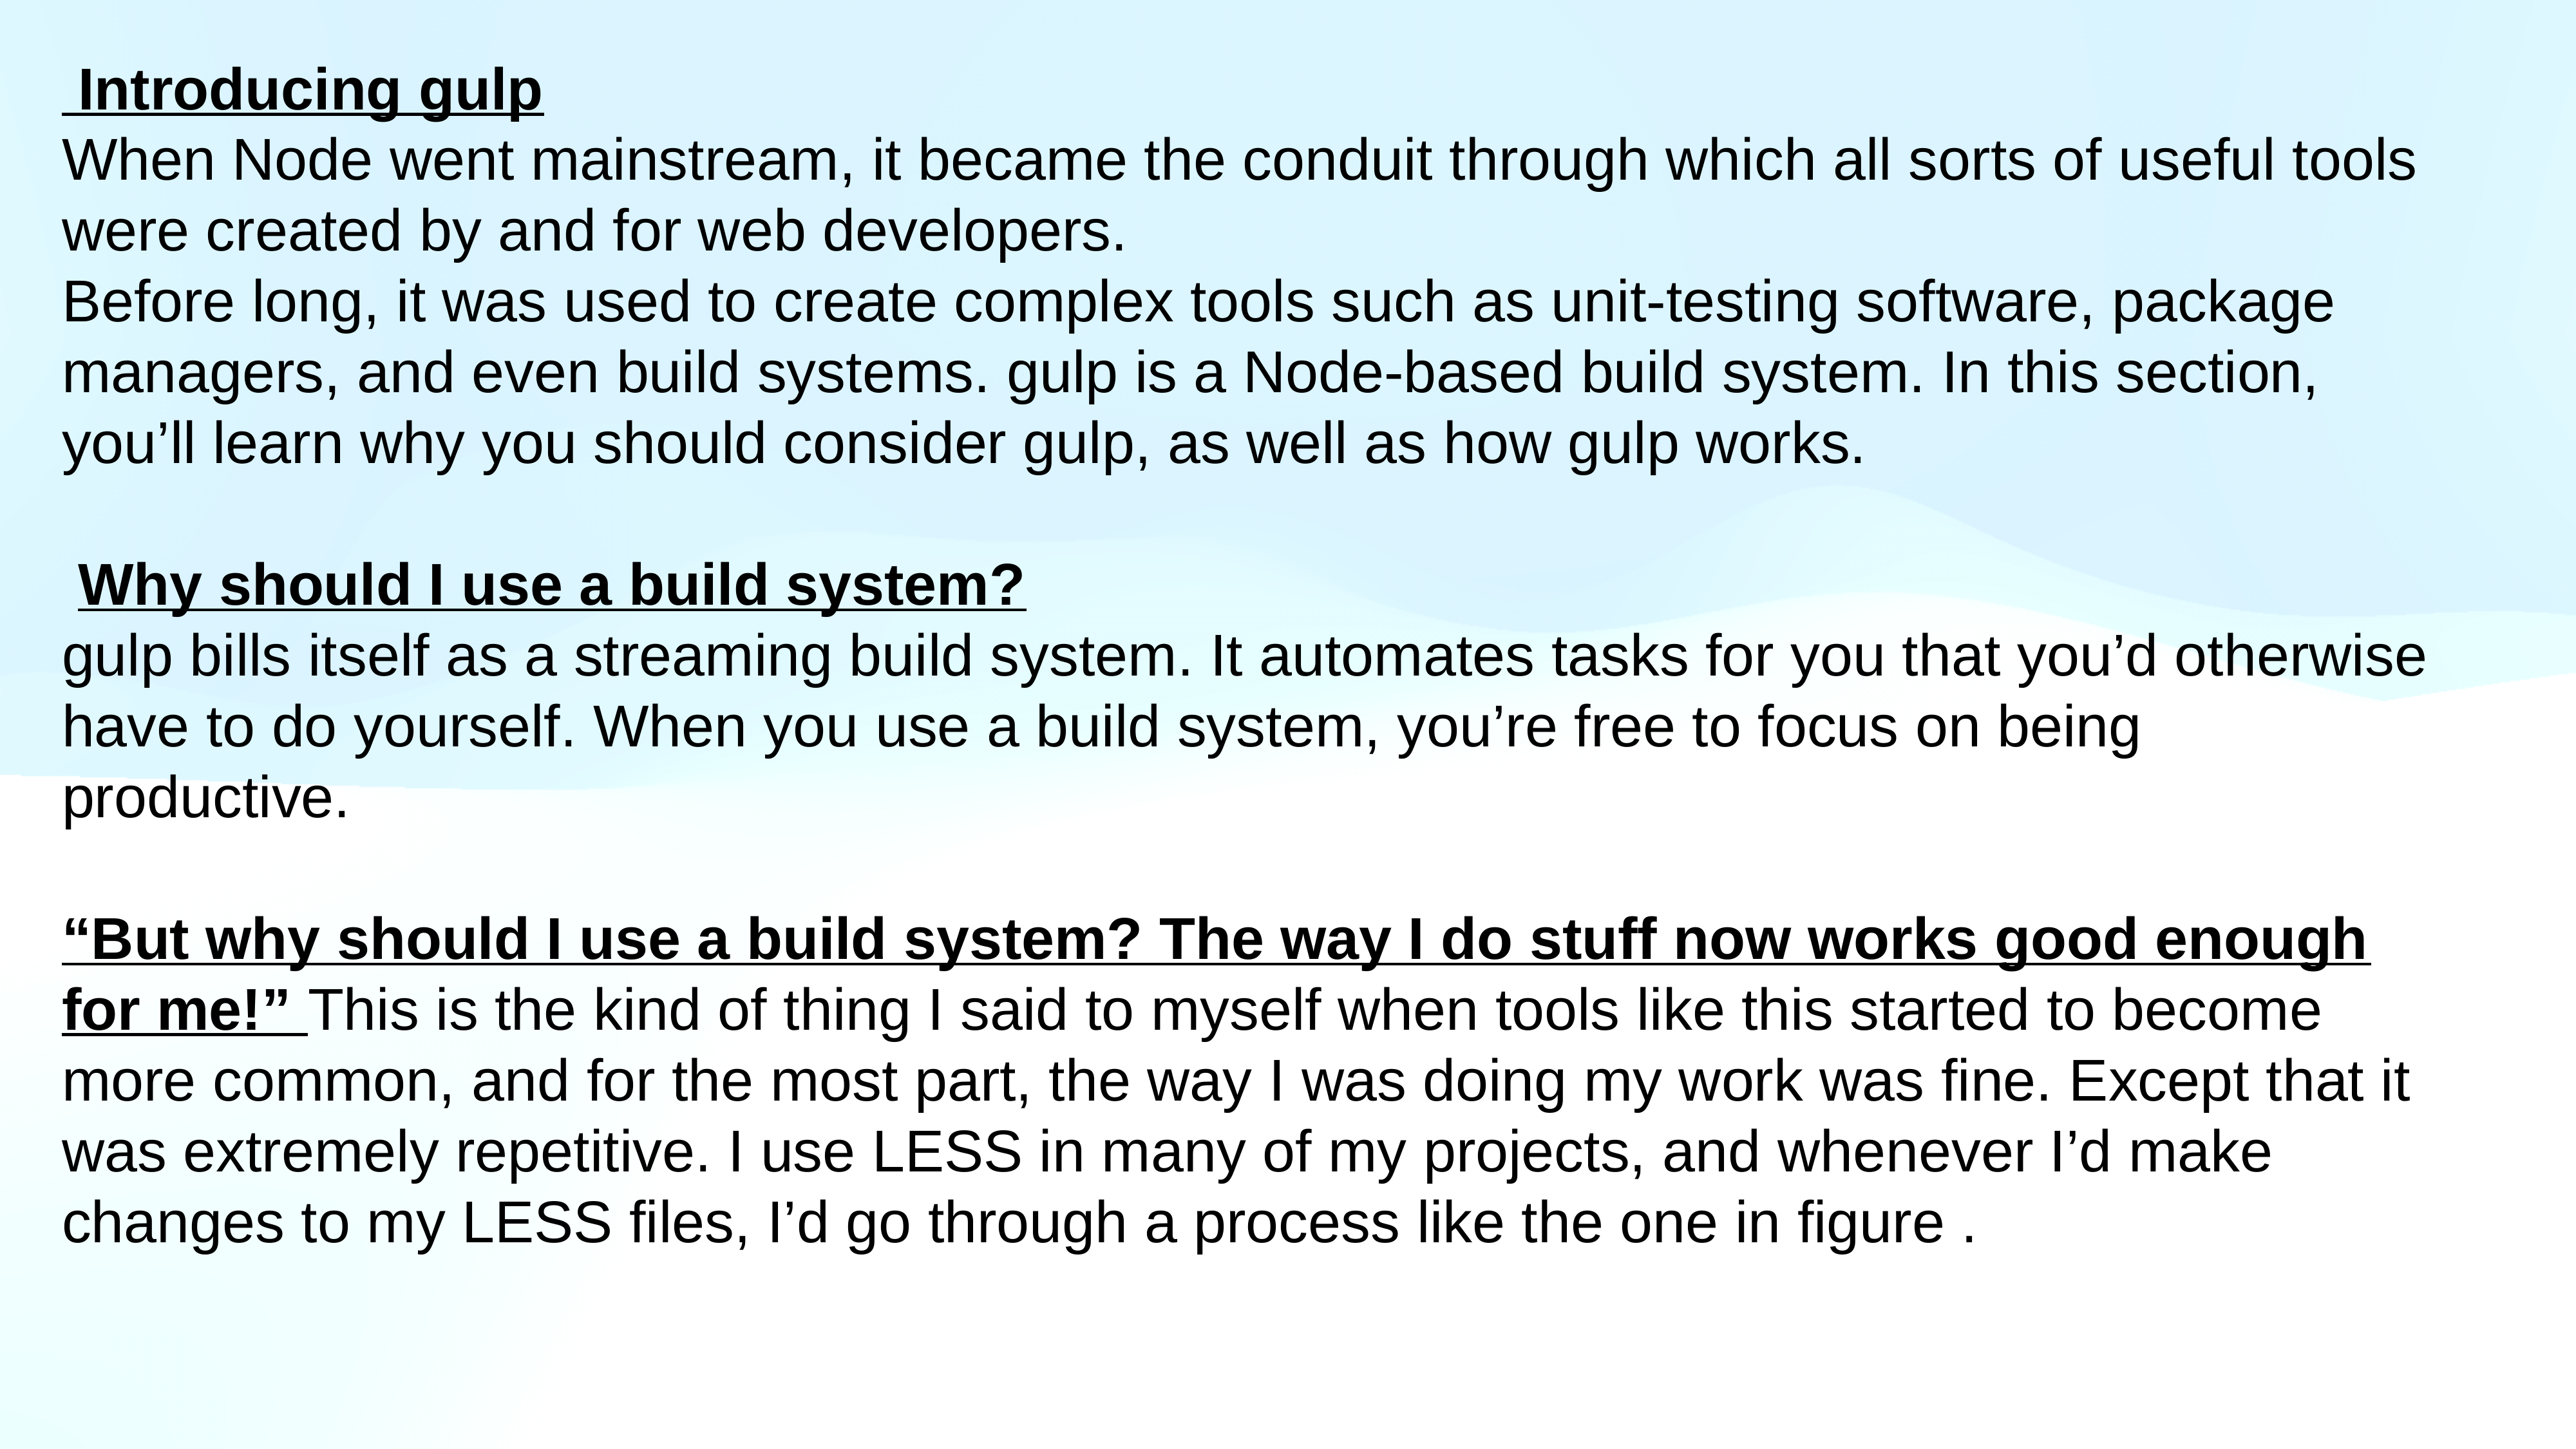

Introducing gulp
When Node went mainstream, it became the conduit through which all sorts of useful tools were created by and for web developers.
Before long, it was used to create complex tools such as unit-testing software, package managers, and even build systems. gulp is a Node-based build system. In this section, you’ll learn why you should consider gulp, as well as how gulp works.

 Why should I use a build system?
gulp bills itself as a streaming build system. It automates tasks for you that you’d otherwise have to do yourself. When you use a build system, you’re free to focus on being productive.

“But why should I use a build system? The way I do stuff now works good enough for me!” This is the kind of thing I said to myself when tools like this started to become more common, and for the most part, the way I was doing my work was fine. Except that it was extremely repetitive. I use LESS in many of my projects, and whenever I’d make changes to my LESS files, I’d go through a process like the one in figure .